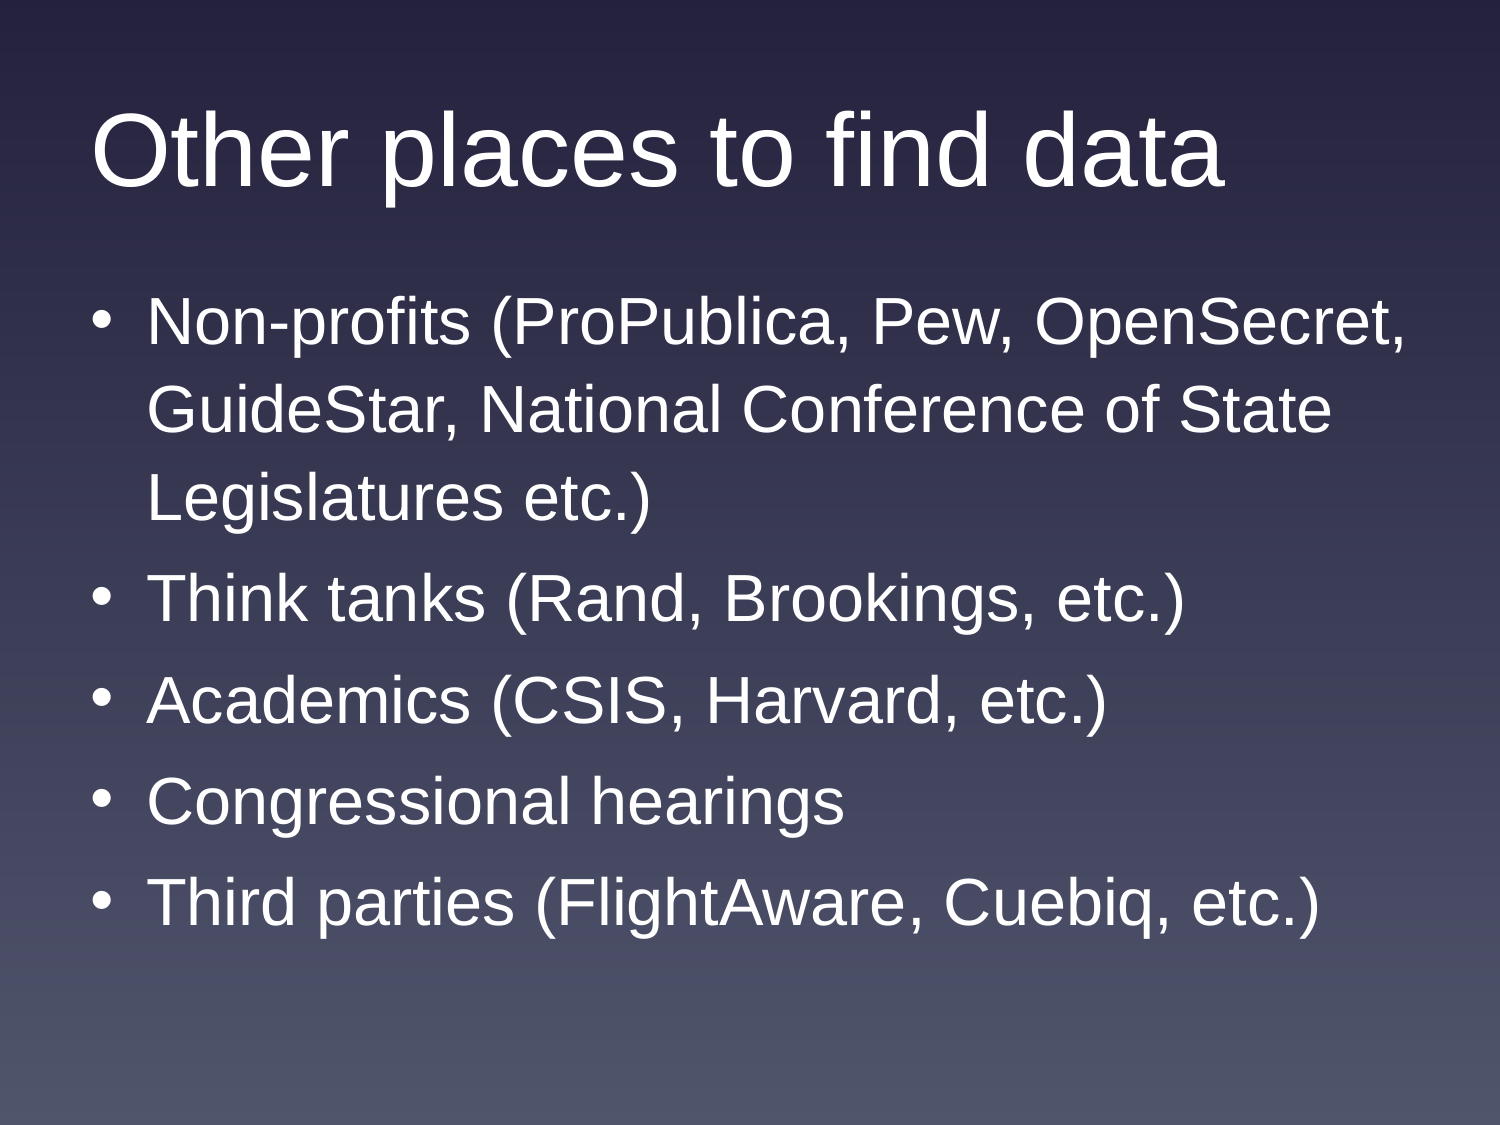

# Other places to find data
Non-profits (ProPublica, Pew, OpenSecret, GuideStar, National Conference of State Legislatures etc.)
Think tanks (Rand, Brookings, etc.)
Academics (CSIS, Harvard, etc.)
Congressional hearings
Third parties (FlightAware, Cuebiq, etc.)